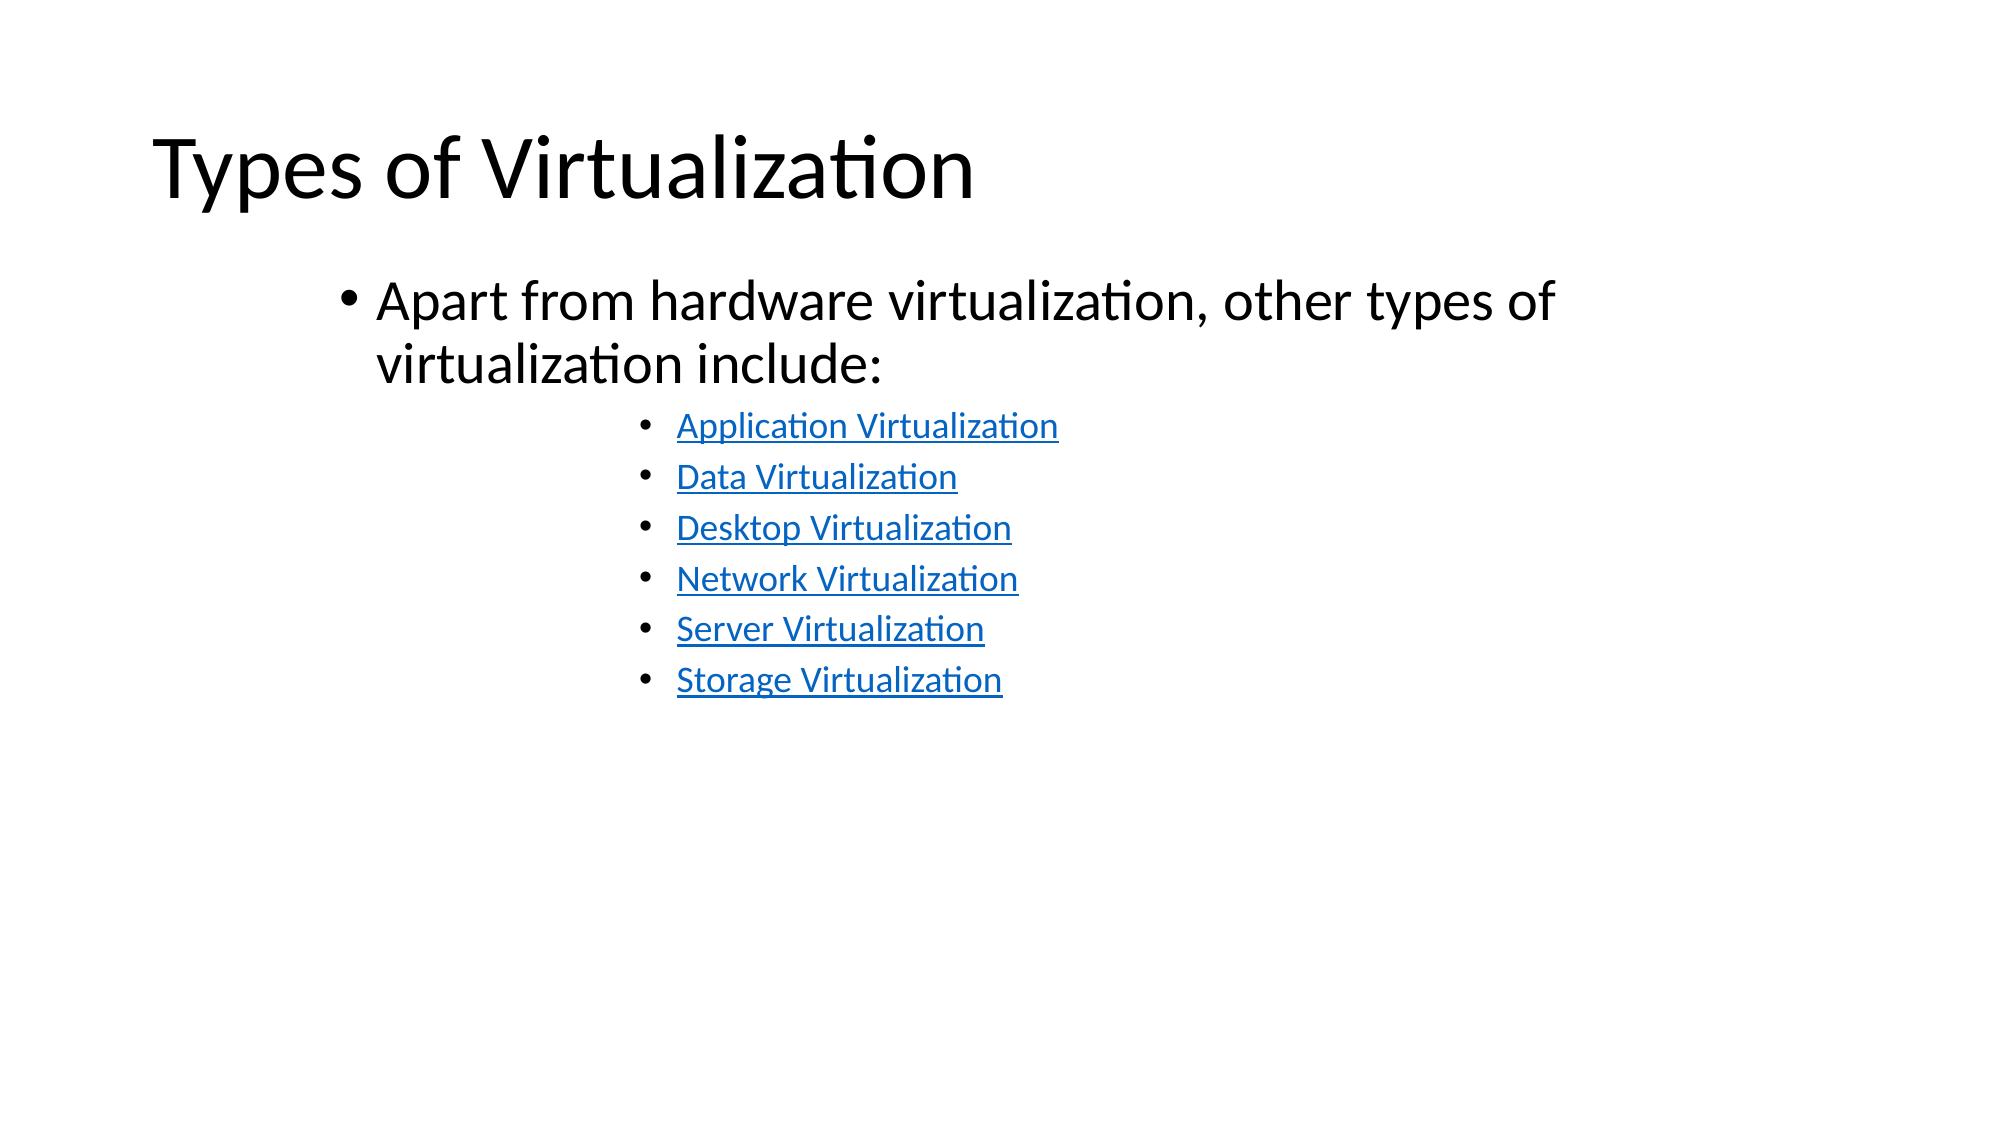

# Types of Virtualization
Apart from hardware virtualization, other types of virtualization include:
Application Virtualization
Data Virtualization
Desktop Virtualization
Network Virtualization
Server Virtualization
Storage Virtualization